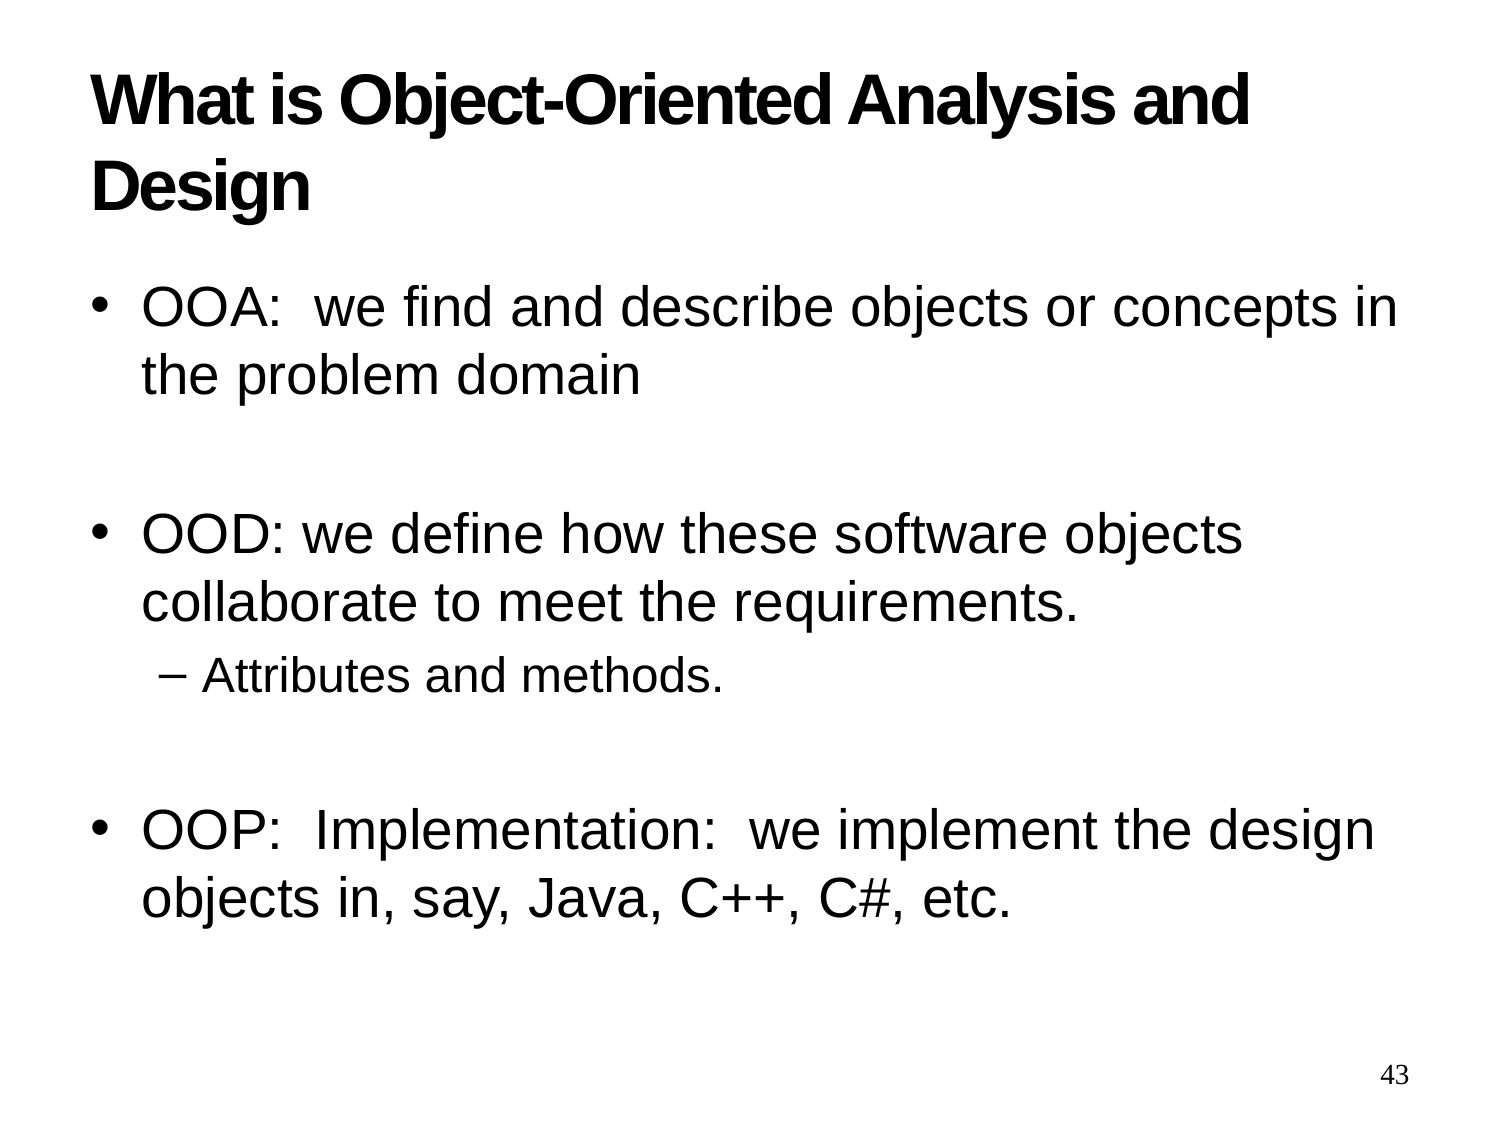

# What is Object-Oriented Analysis and Design
OOA:  we find and describe objects or concepts in the problem domain

OOD: we define how these software objects collaborate to meet the requirements.
Attributes and methods.

OOP:  Implementation:  we implement the design objects in, say, Java, C++, C#, etc.
43